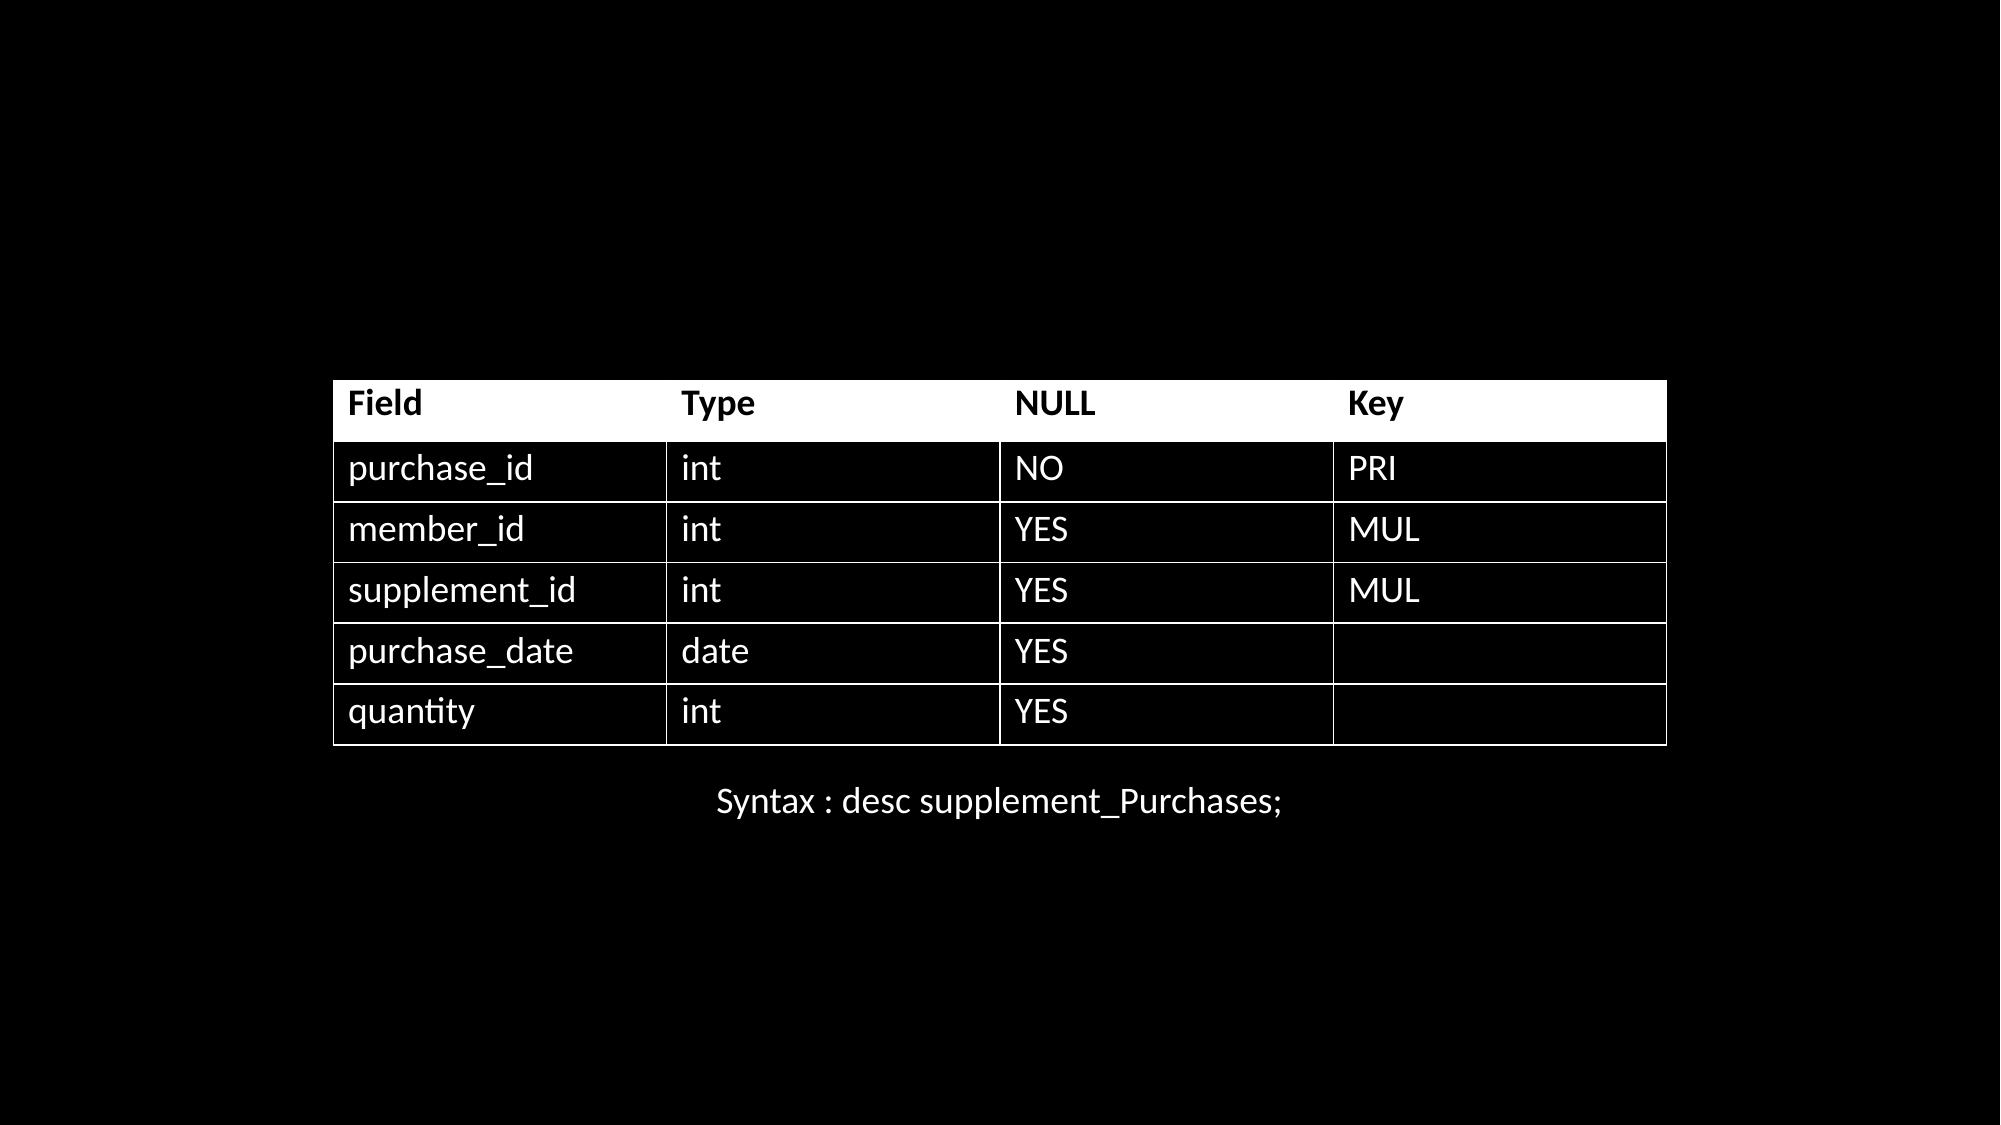

| Field | Type | NULL | Key |
| --- | --- | --- | --- |
| purchase\_id | int | NO | PRI |
| member\_id | int | YES | MUL |
| supplement\_id | int | YES | MUL |
| purchase\_date | date | YES |  |
| quantity | int | YES |  |
Syntax : desc supplement_Purchases;